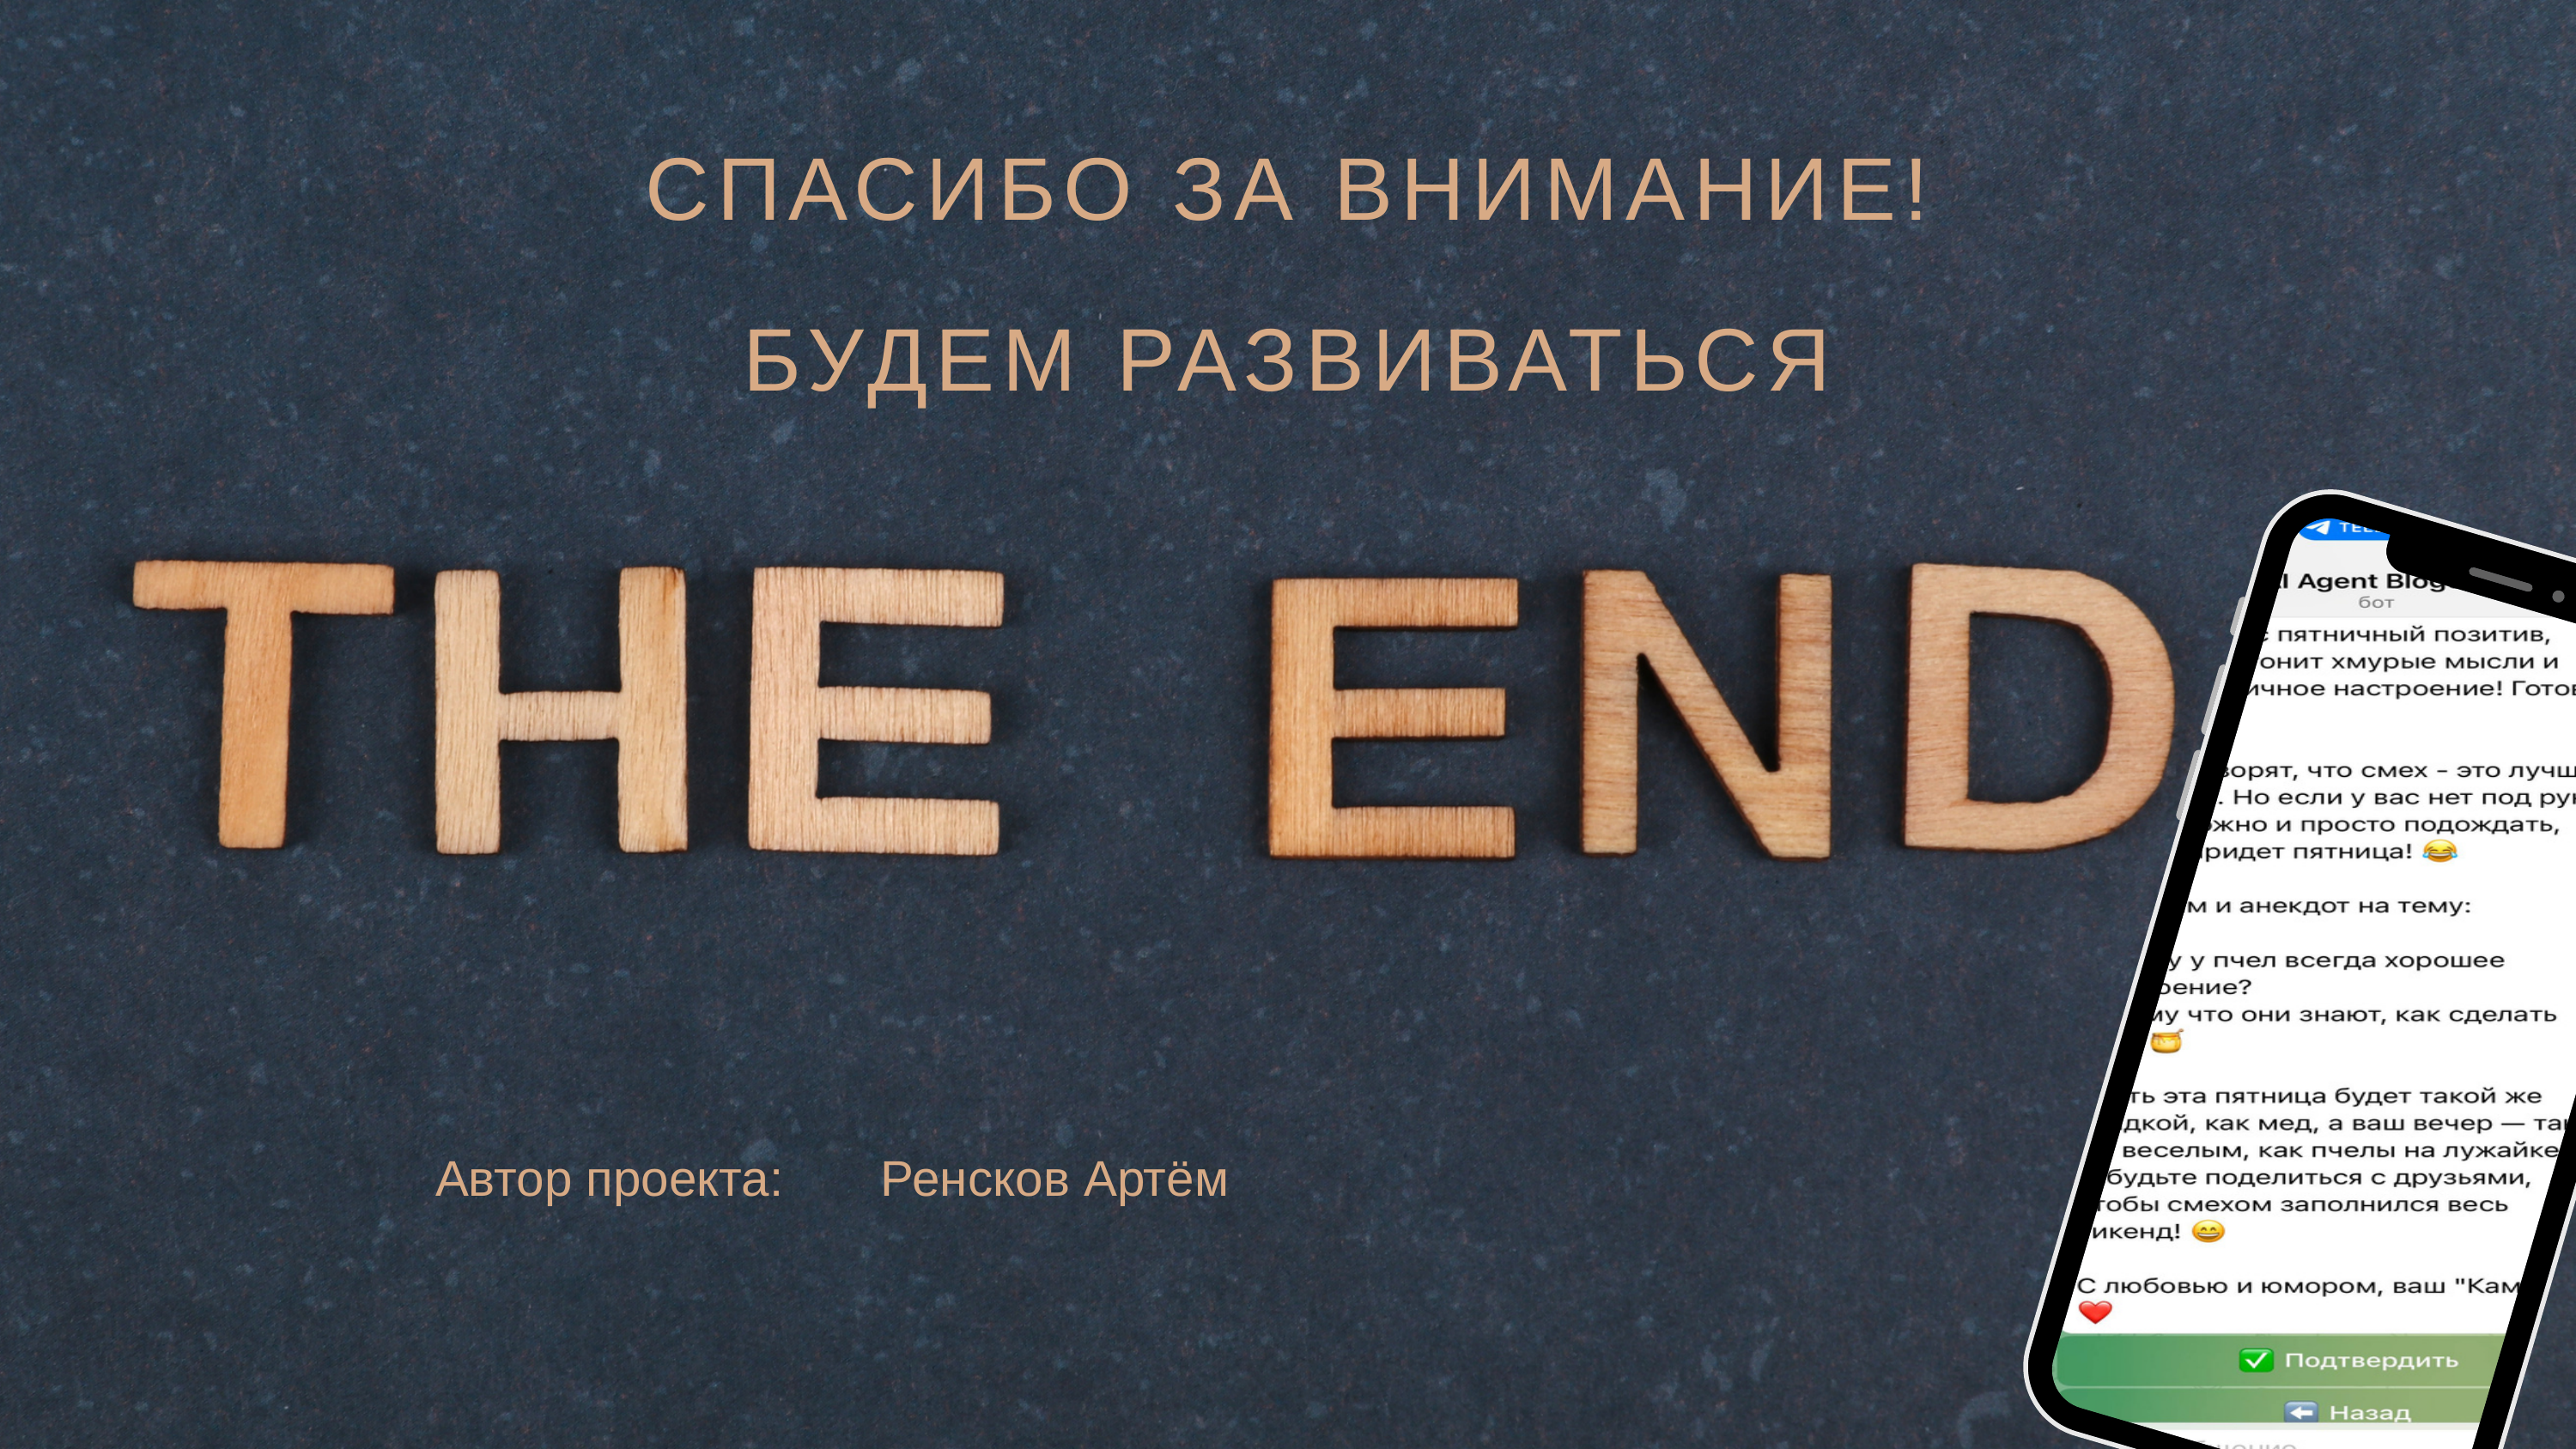

СПАСИБО ЗА ВНИМАНИЕ!

БУДЕМ РАЗВИВАТЬСЯ

Автор проекта:       Ренсков Артём